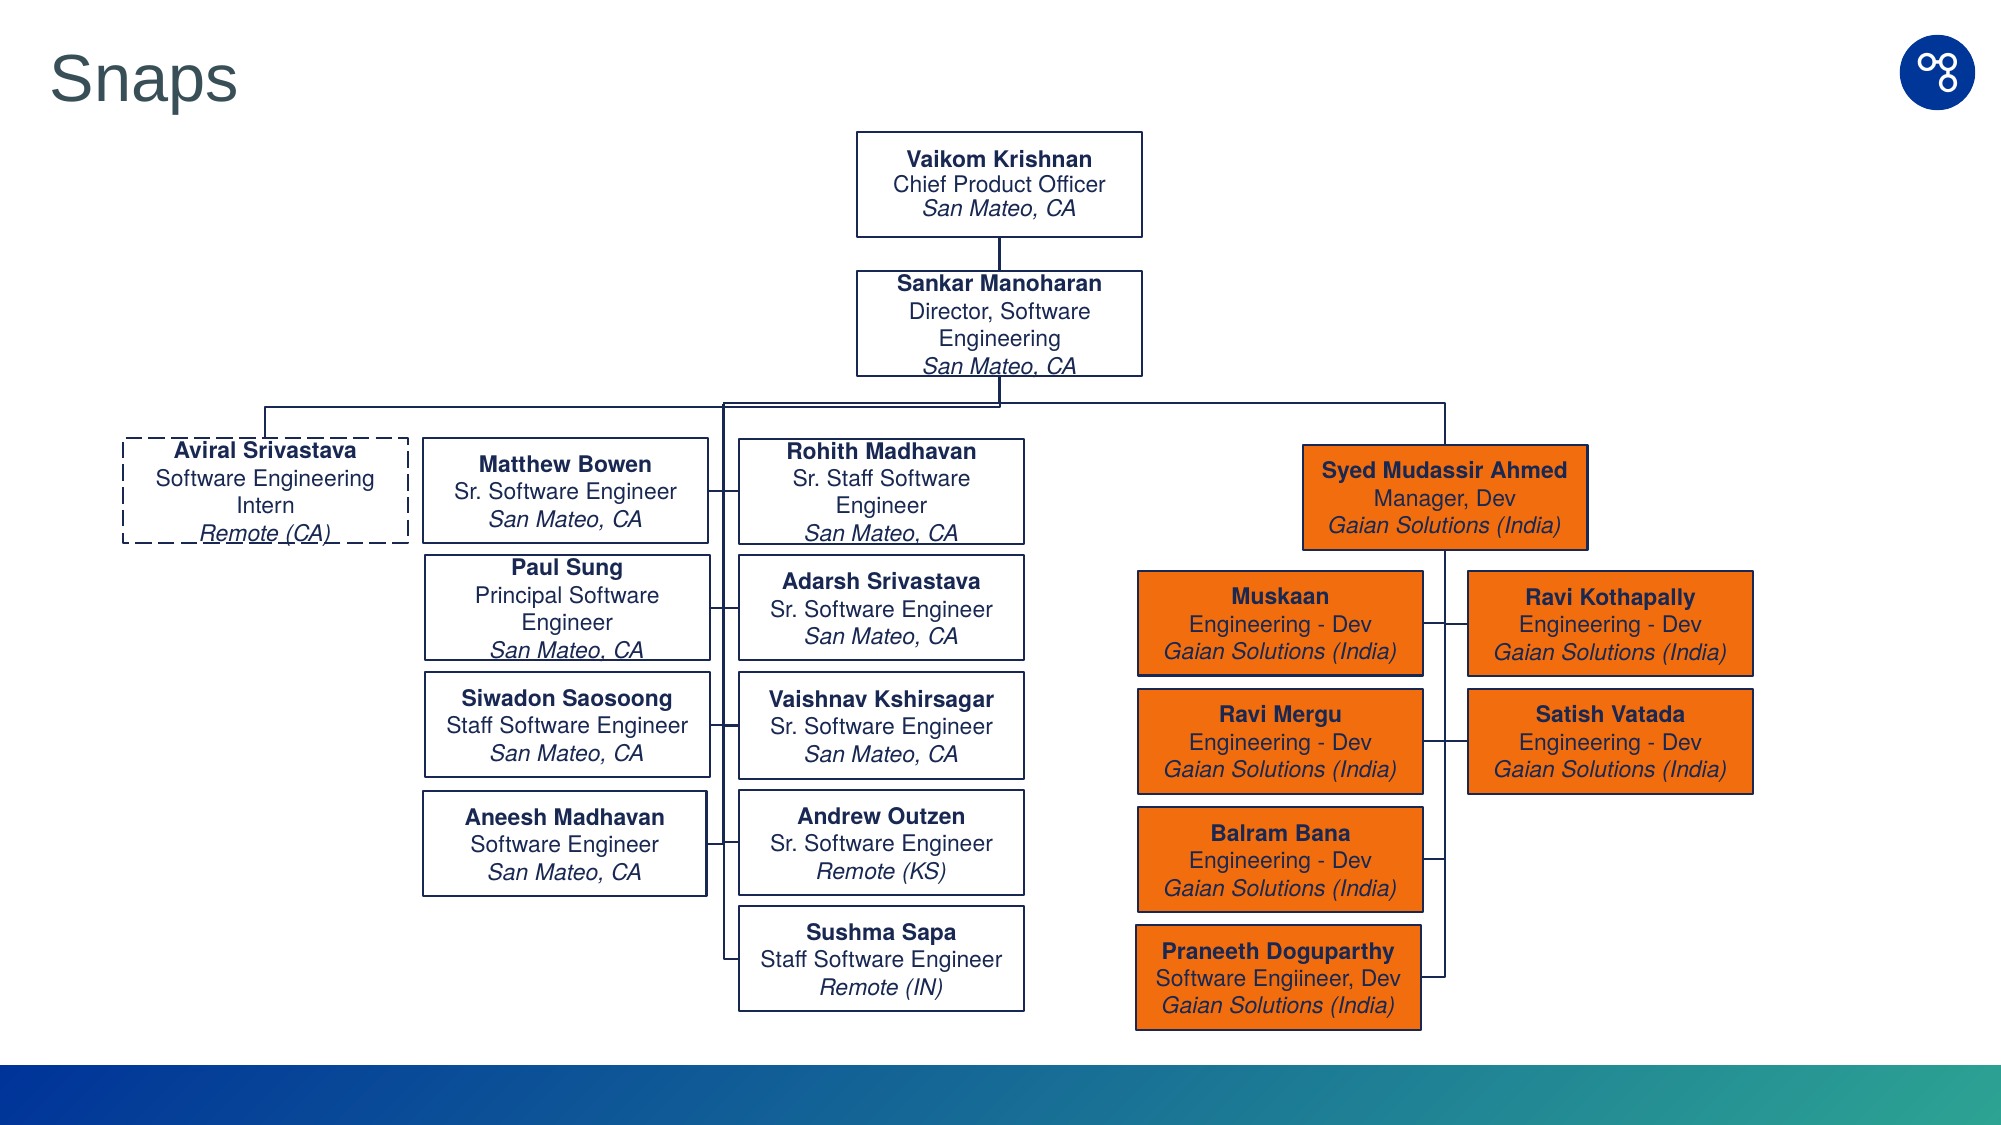

# Snaps
Vaikom Krishnan
Chief Product Officer
San Mateo, CA
Sankar Manoharan
Director, Software Engineering
San Mateo, CA
Aviral Srivastava
Software Engineering Intern
Remote (CA)
Matthew Bowen
Sr. Software Engineer
San Mateo, CA
Rohith Madhavan
Sr. Staff Software Engineer
San Mateo, CA

Syed Mudassir Ahmed
Manager, Dev
Gaian Solutions (India)

Paul Sung
Principal Software Engineer
San Mateo, CA
Adarsh Srivastava
Sr. Software Engineer
San Mateo, CA
Muskaan
Engineering - Dev
Gaian Solutions (India)
Ravi Kothapally
Engineering - Dev
Gaian Solutions (India)
Siwadon Saosoong
Staff Software Engineer
San Mateo, CA
Vaishnav Kshirsagar
Sr. Software Engineer
San Mateo, CA
Satish Vatada
Engineering - Dev
Gaian Solutions (India)
Ravi Mergu
Engineering - Dev
Gaian Solutions (India)
Andrew Outzen
Sr. Software Engineer
Remote (KS)
Aneesh Madhavan
Software Engineer
San Mateo, CA
Balram Bana
Engineering - Dev
Gaian Solutions (India)
Sushma Sapa
Staff Software Engineer
Remote (IN)

Praneeth Doguparthy
Software Engiineer, Dev
Gaian Solutions (India)